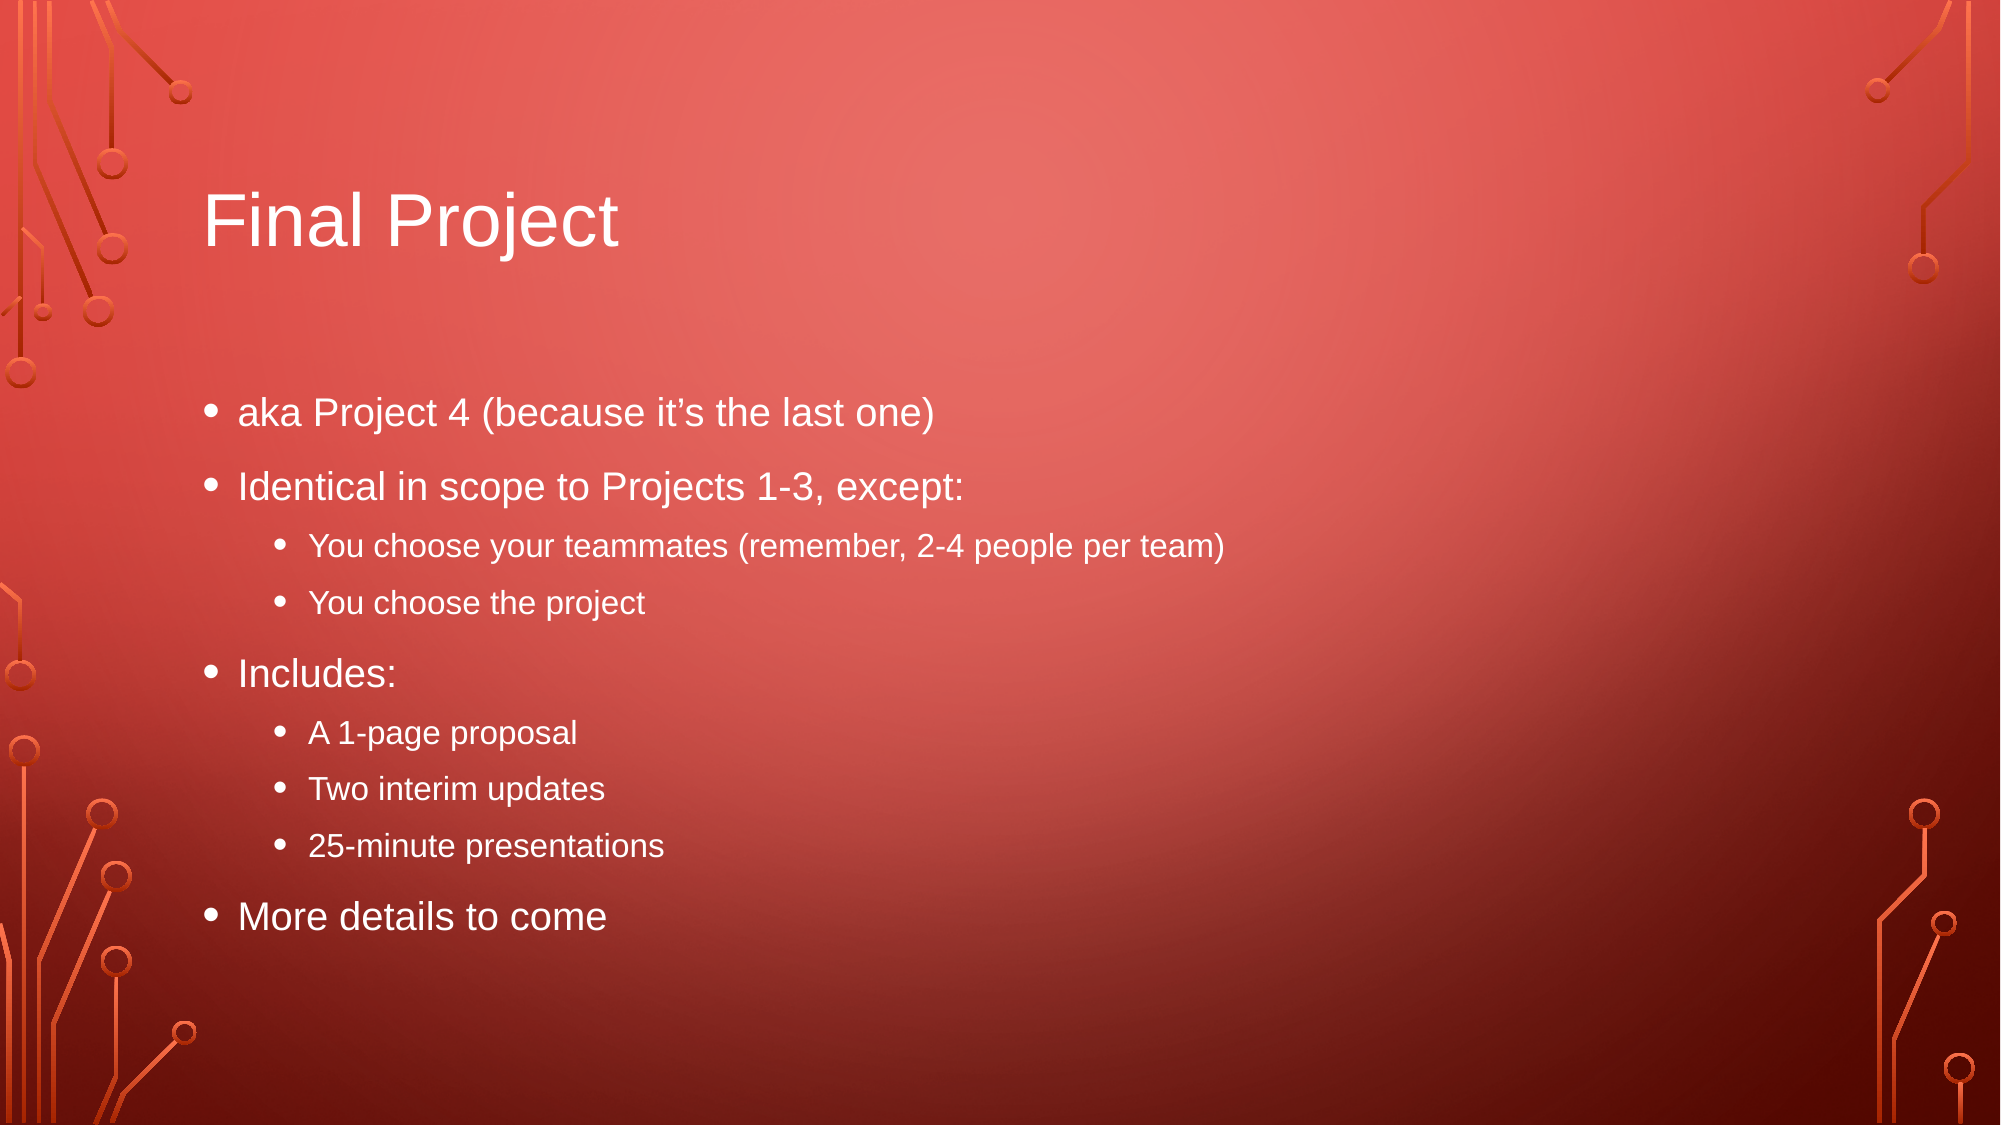

# Final Project
aka Project 4 (because it’s the last one)
Identical in scope to Projects 1-3, except:
You choose your teammates (remember, 2-4 people per team)
You choose the project
Includes:
A 1-page proposal
Two interim updates
25-minute presentations
More details to come